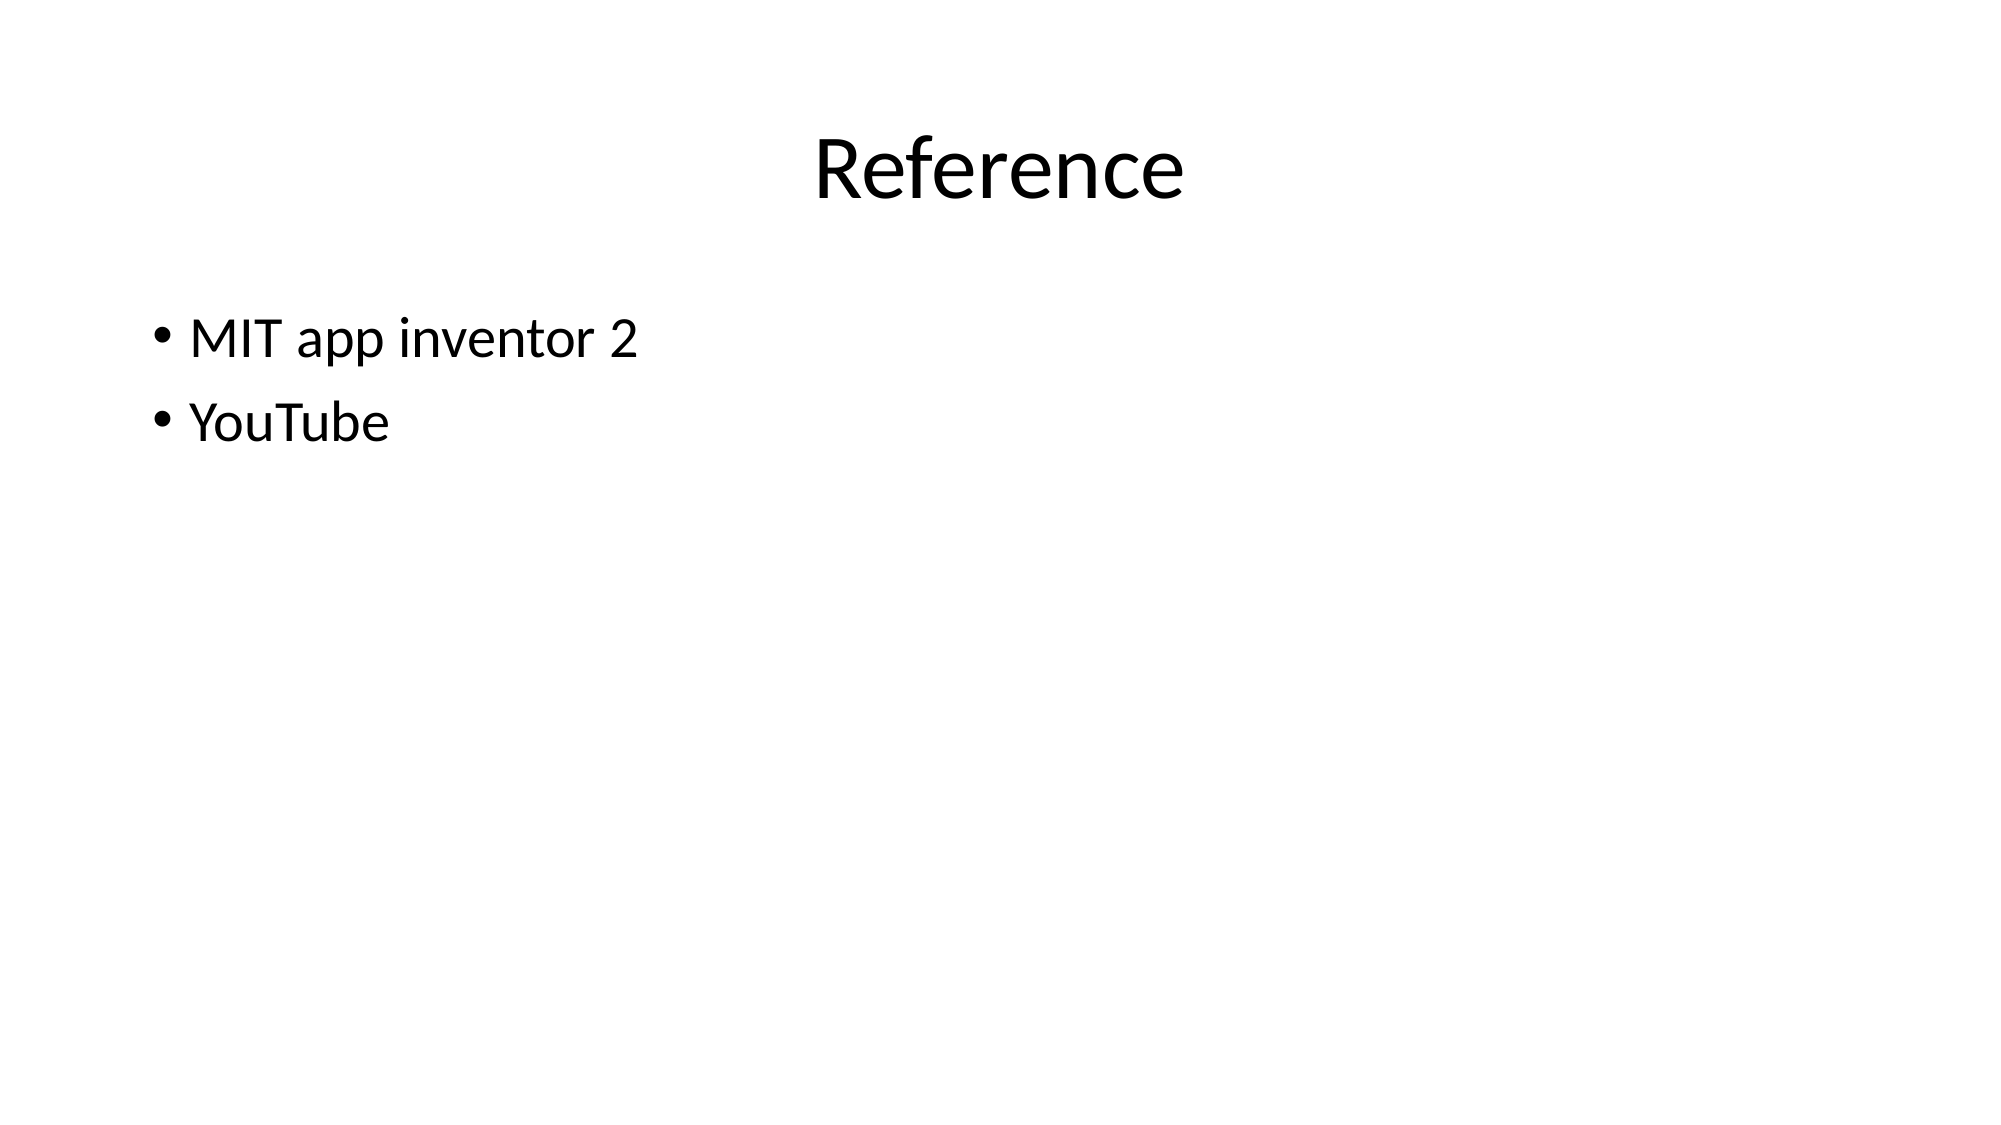

# Reference
MIT app inventor 2
YouTube